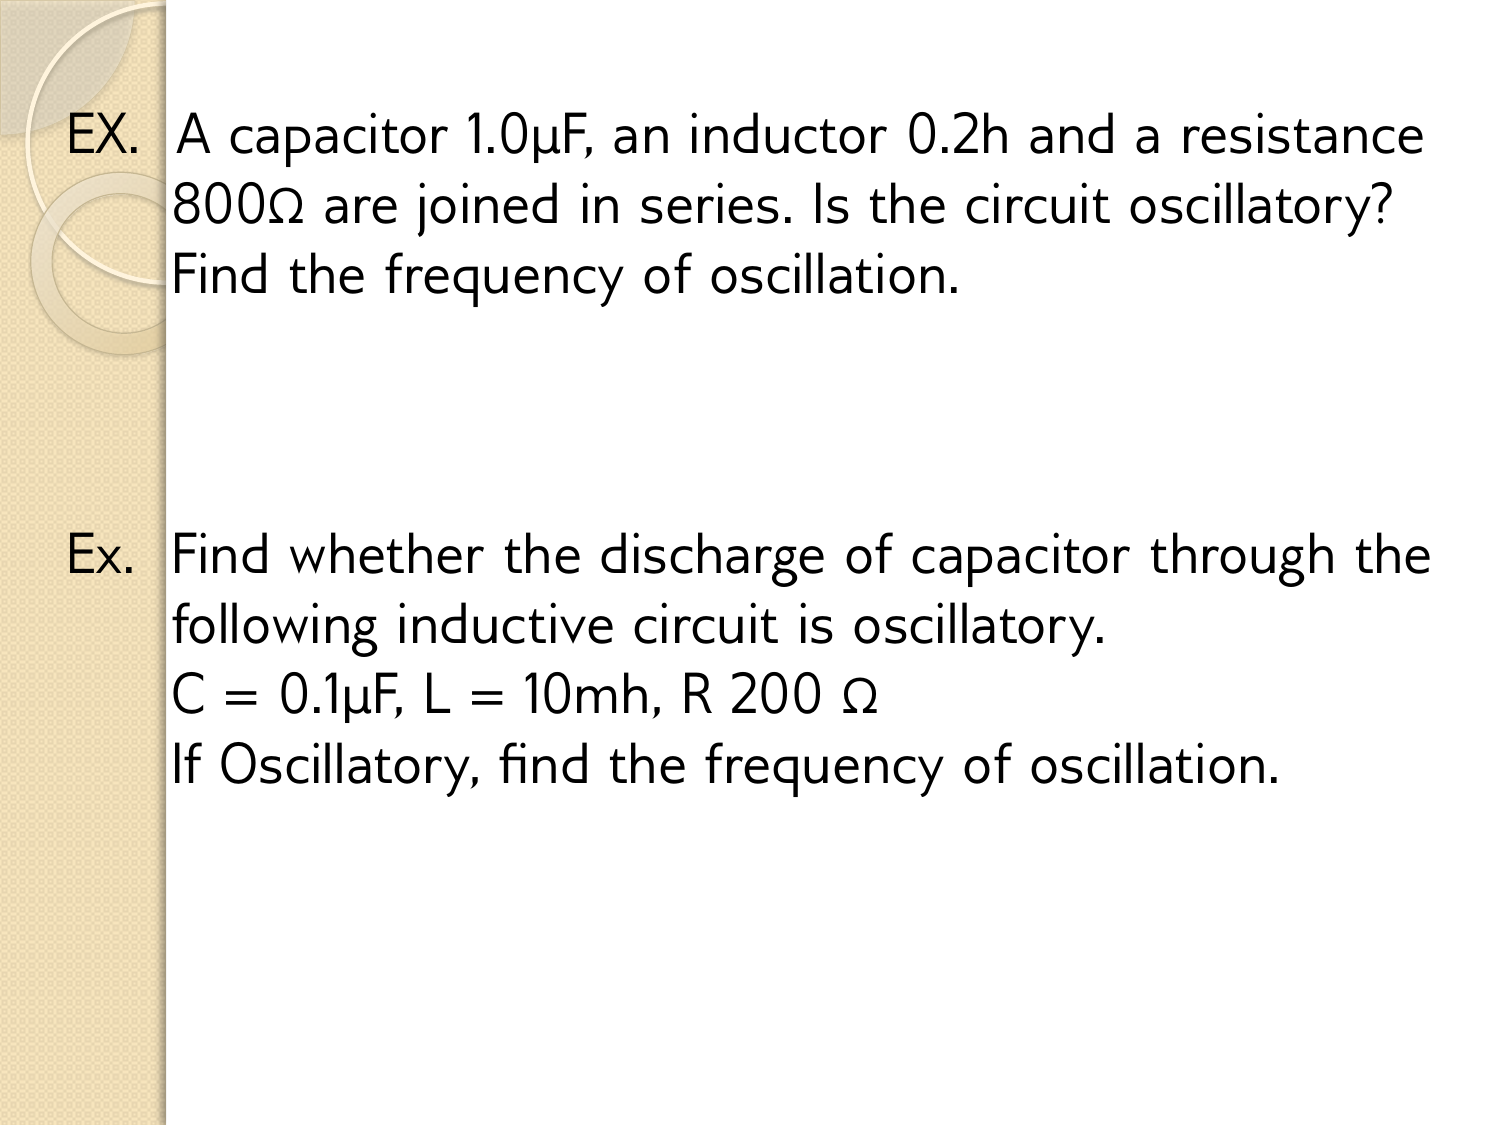

EX.  A capacitor 1.0µF, an inductor 0.2h and a resistance
      800Ω are joined in series. Is the circuit oscillatory?
      Find the frequency of oscillation.

Ex.  Find whether the discharge of capacitor through the
      following inductive circuit is oscillatory.
      C = 0.1µF, L = 10mh, R 200 Ω
      If Oscillatory, find the frequency of oscillation.